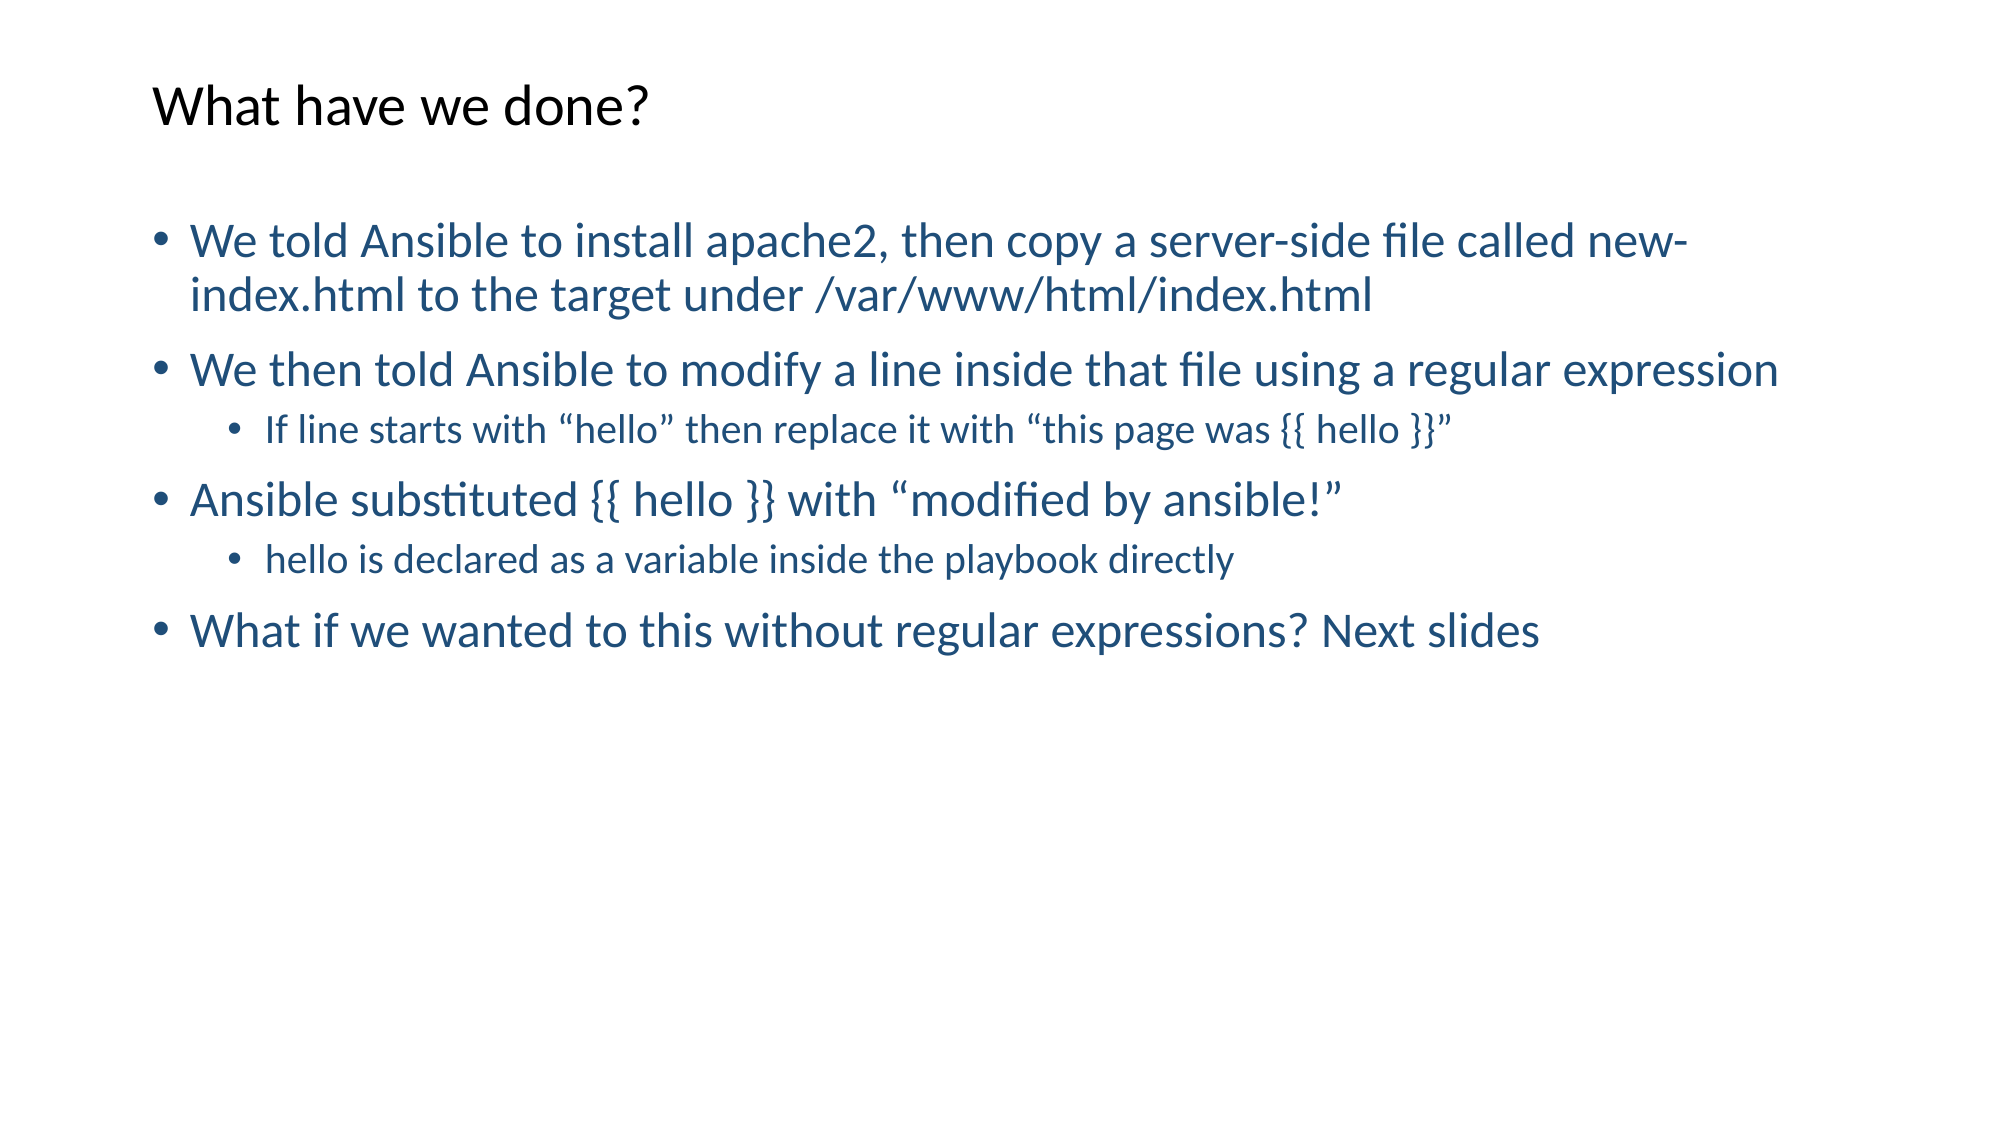

# What have we done?
We told Ansible to install apache2, then copy a server-side file called new-index.html to the target under /var/www/html/index.html
We then told Ansible to modify a line inside that file using a regular expression
If line starts with “hello” then replace it with “this page was {{ hello }}”
Ansible substituted {{ hello }} with “modified by ansible!”
hello is declared as a variable inside the playbook directly
What if we wanted to this without regular expressions? Next slides